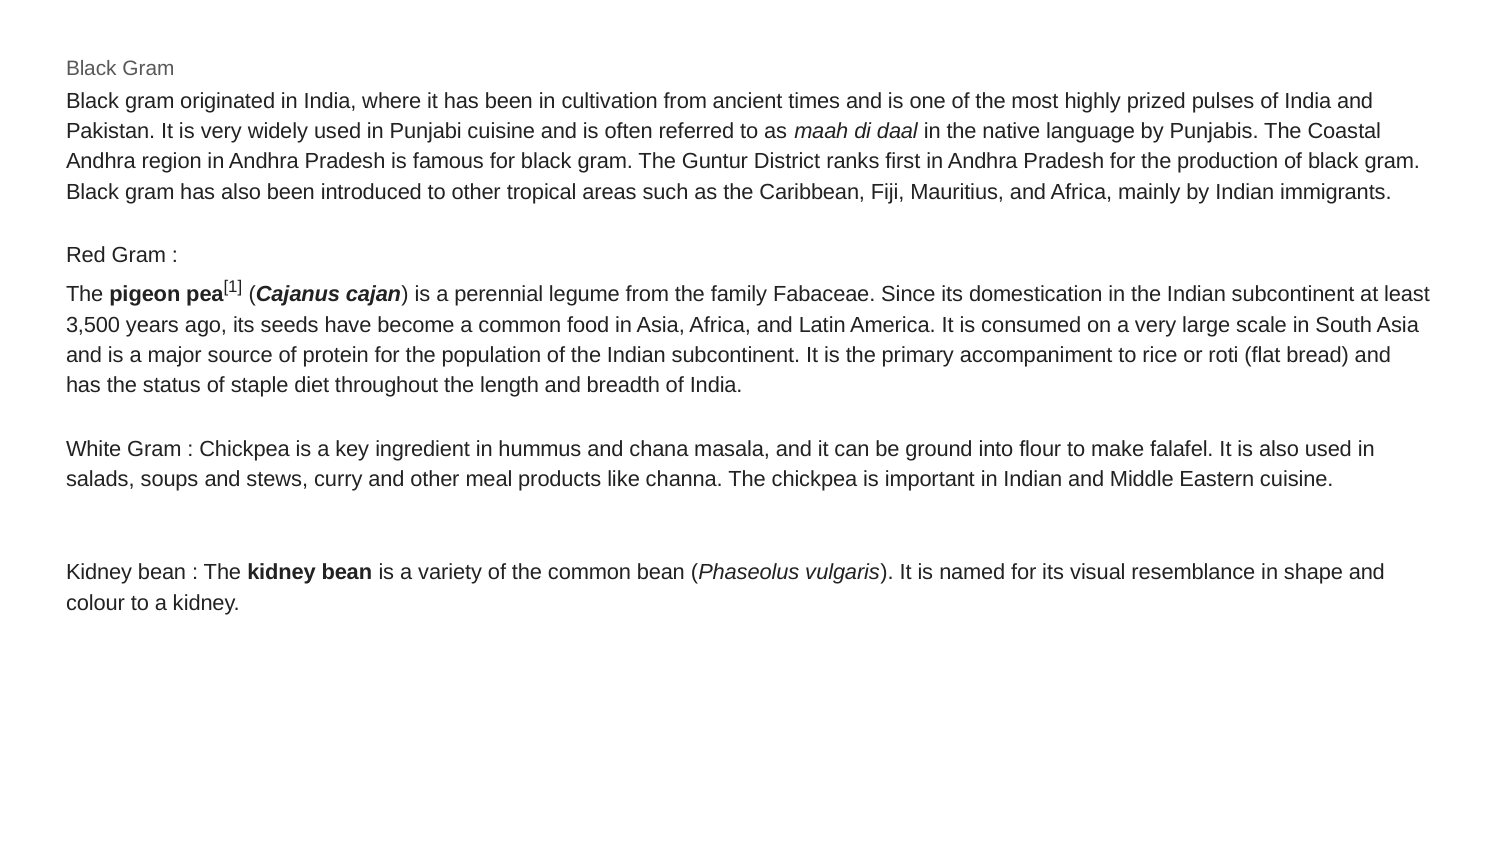

Black Gram
Black gram originated in India, where it has been in cultivation from ancient times and is one of the most highly prized pulses of India and Pakistan. It is very widely used in Punjabi cuisine and is often referred to as maah di daal in the native language by Punjabis. The Coastal Andhra region in Andhra Pradesh is famous for black gram. The Guntur District ranks first in Andhra Pradesh for the production of black gram. Black gram has also been introduced to other tropical areas such as the Caribbean, Fiji, Mauritius, and Africa, mainly by Indian immigrants.
Red Gram :
The pigeon pea[1] (Cajanus cajan) is a perennial legume from the family Fabaceae. Since its domestication in the Indian subcontinent at least 3,500 years ago, its seeds have become a common food in Asia, Africa, and Latin America. It is consumed on a very large scale in South Asia and is a major source of protein for the population of the Indian subcontinent. It is the primary accompaniment to rice or roti (flat bread) and has the status of staple diet throughout the length and breadth of India.
White Gram : Chickpea is a key ingredient in hummus and chana masala, and it can be ground into flour to make falafel. It is also used in salads, soups and stews, curry and other meal products like channa. The chickpea is important in Indian and Middle Eastern cuisine.
Kidney bean : The kidney bean is a variety of the common bean (Phaseolus vulgaris). It is named for its visual resemblance in shape and colour to a kidney.